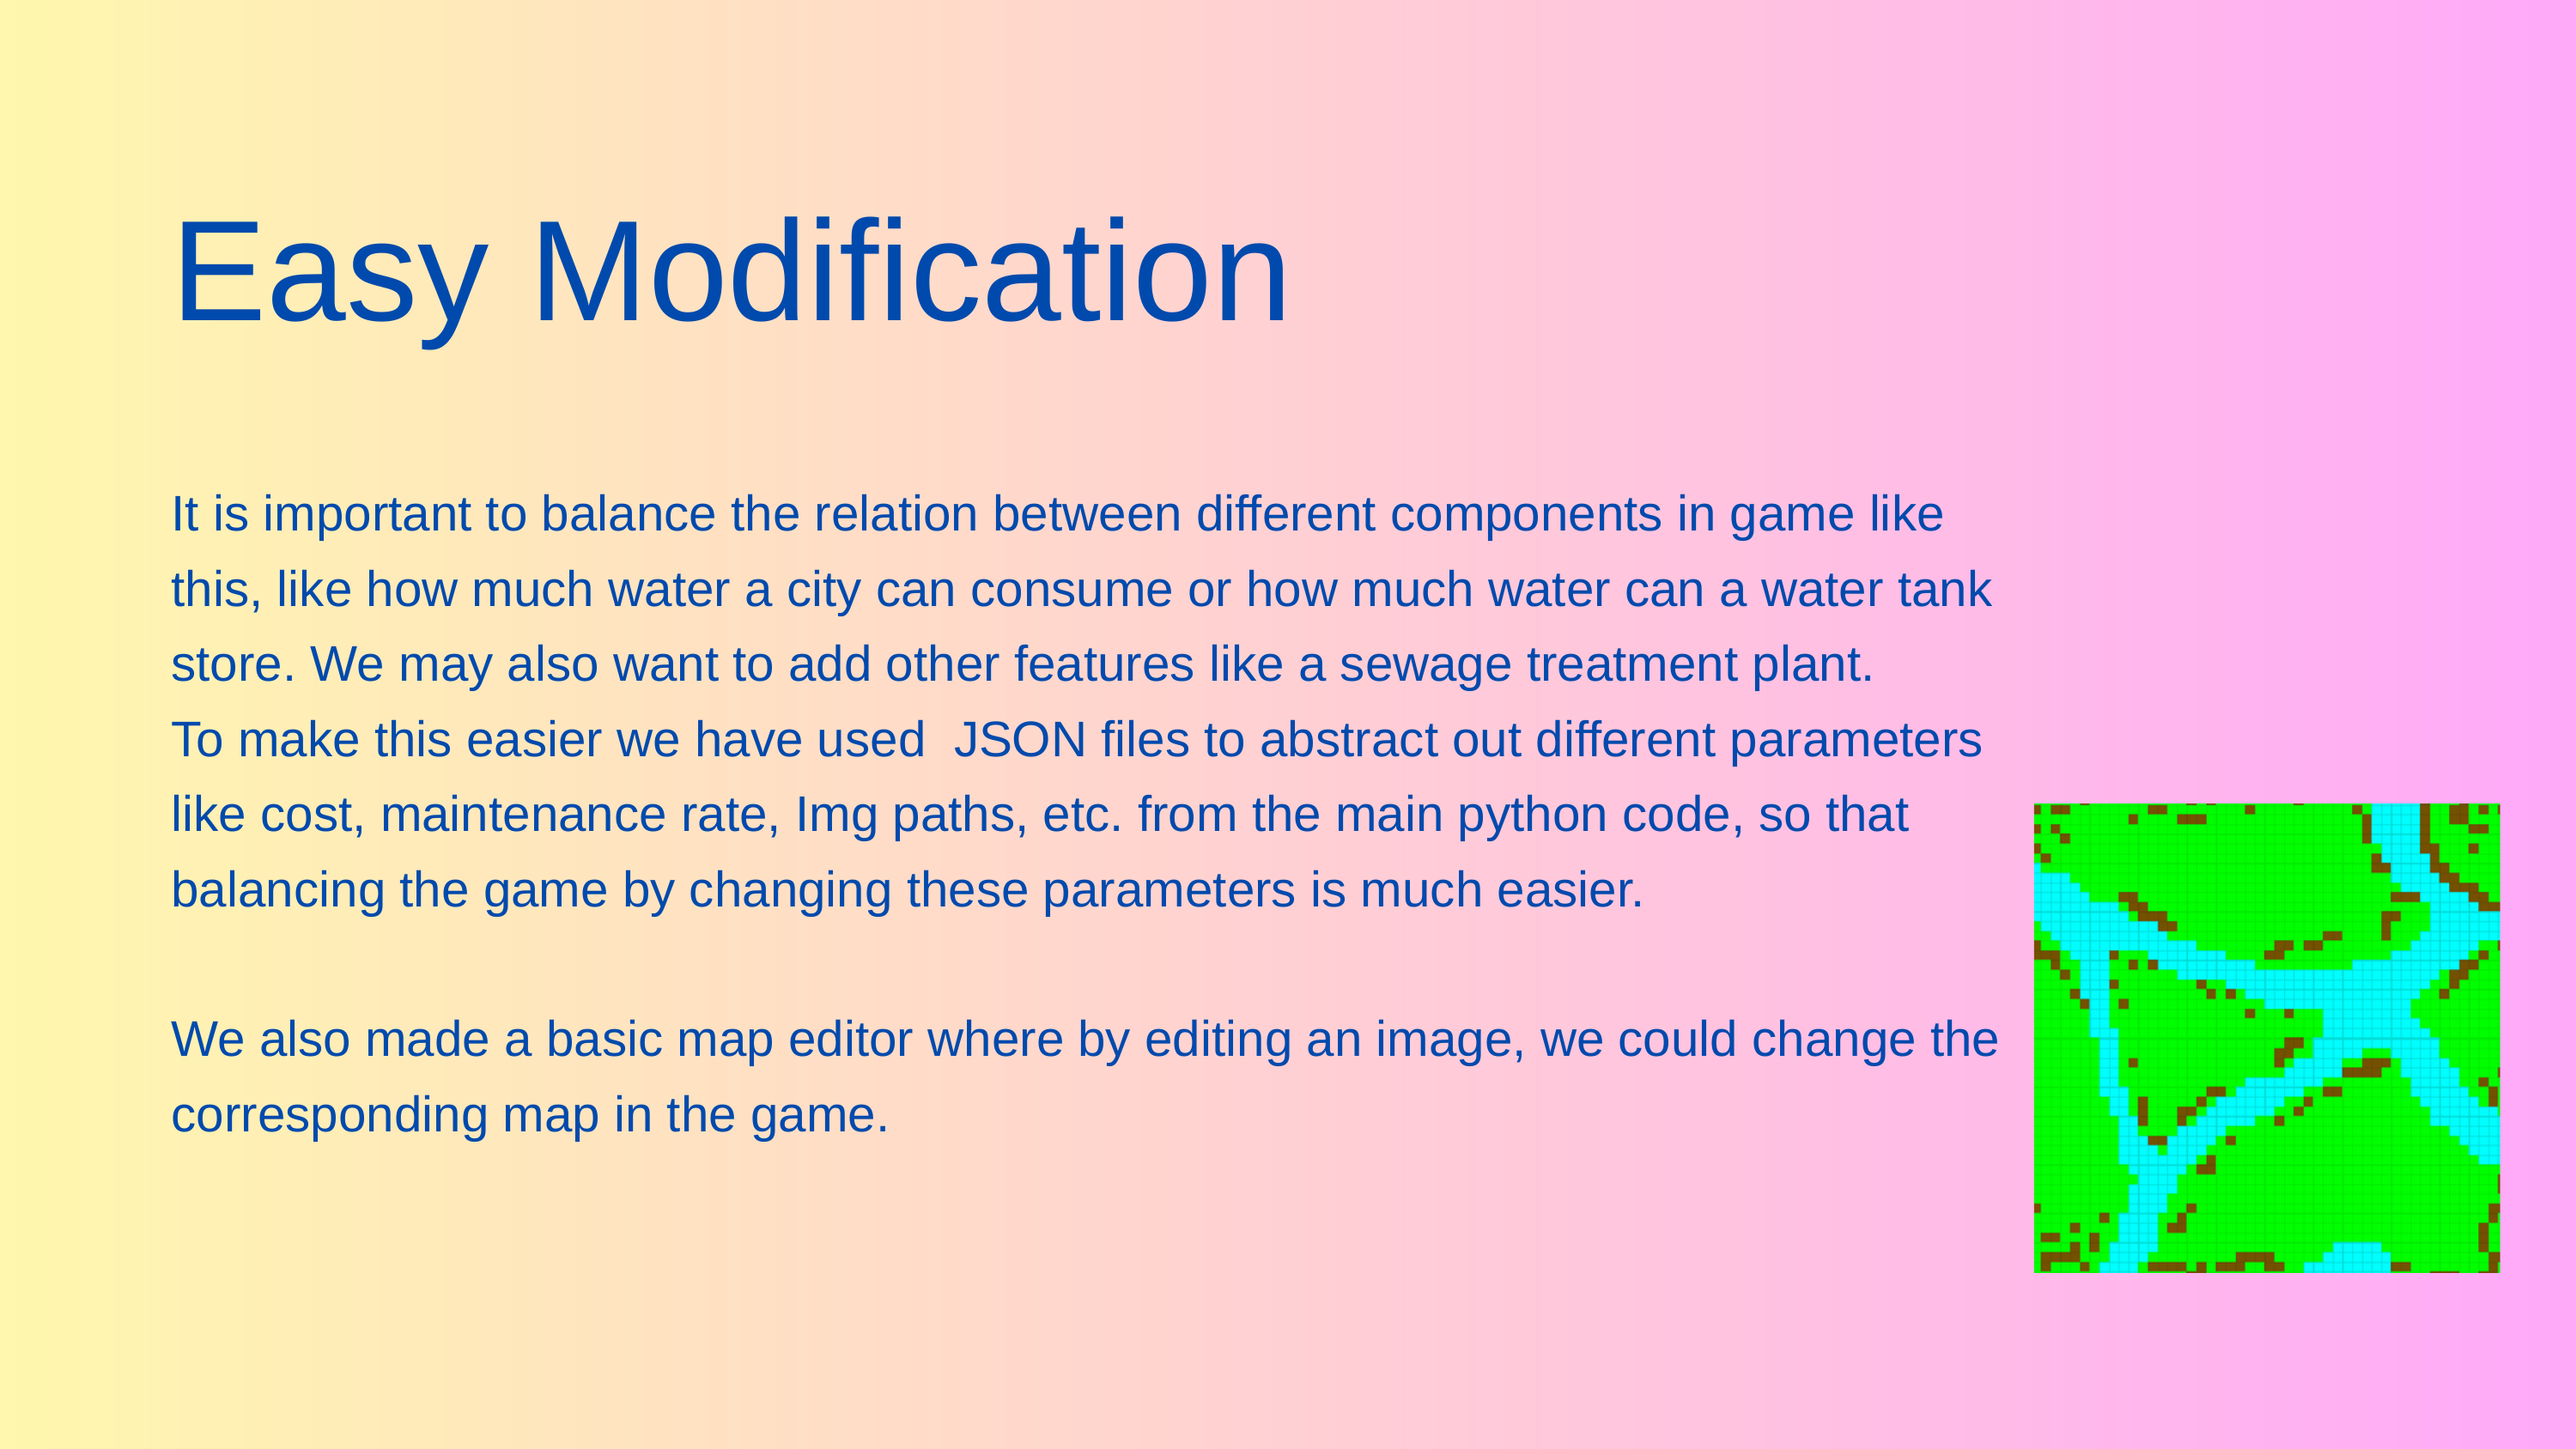

Easy Modification
It is important to balance the relation between different components in game like this, like how much water a city can consume or how much water can a water tank store. We may also want to add other features like a sewage treatment plant.
To make this easier we have used  JSON files to abstract out different parameters like cost, maintenance rate, Img paths, etc. from the main python code, so that balancing the game by changing these parameters is much easier.

We also made a basic map editor where by editing an image, we could change the corresponding map in the game.